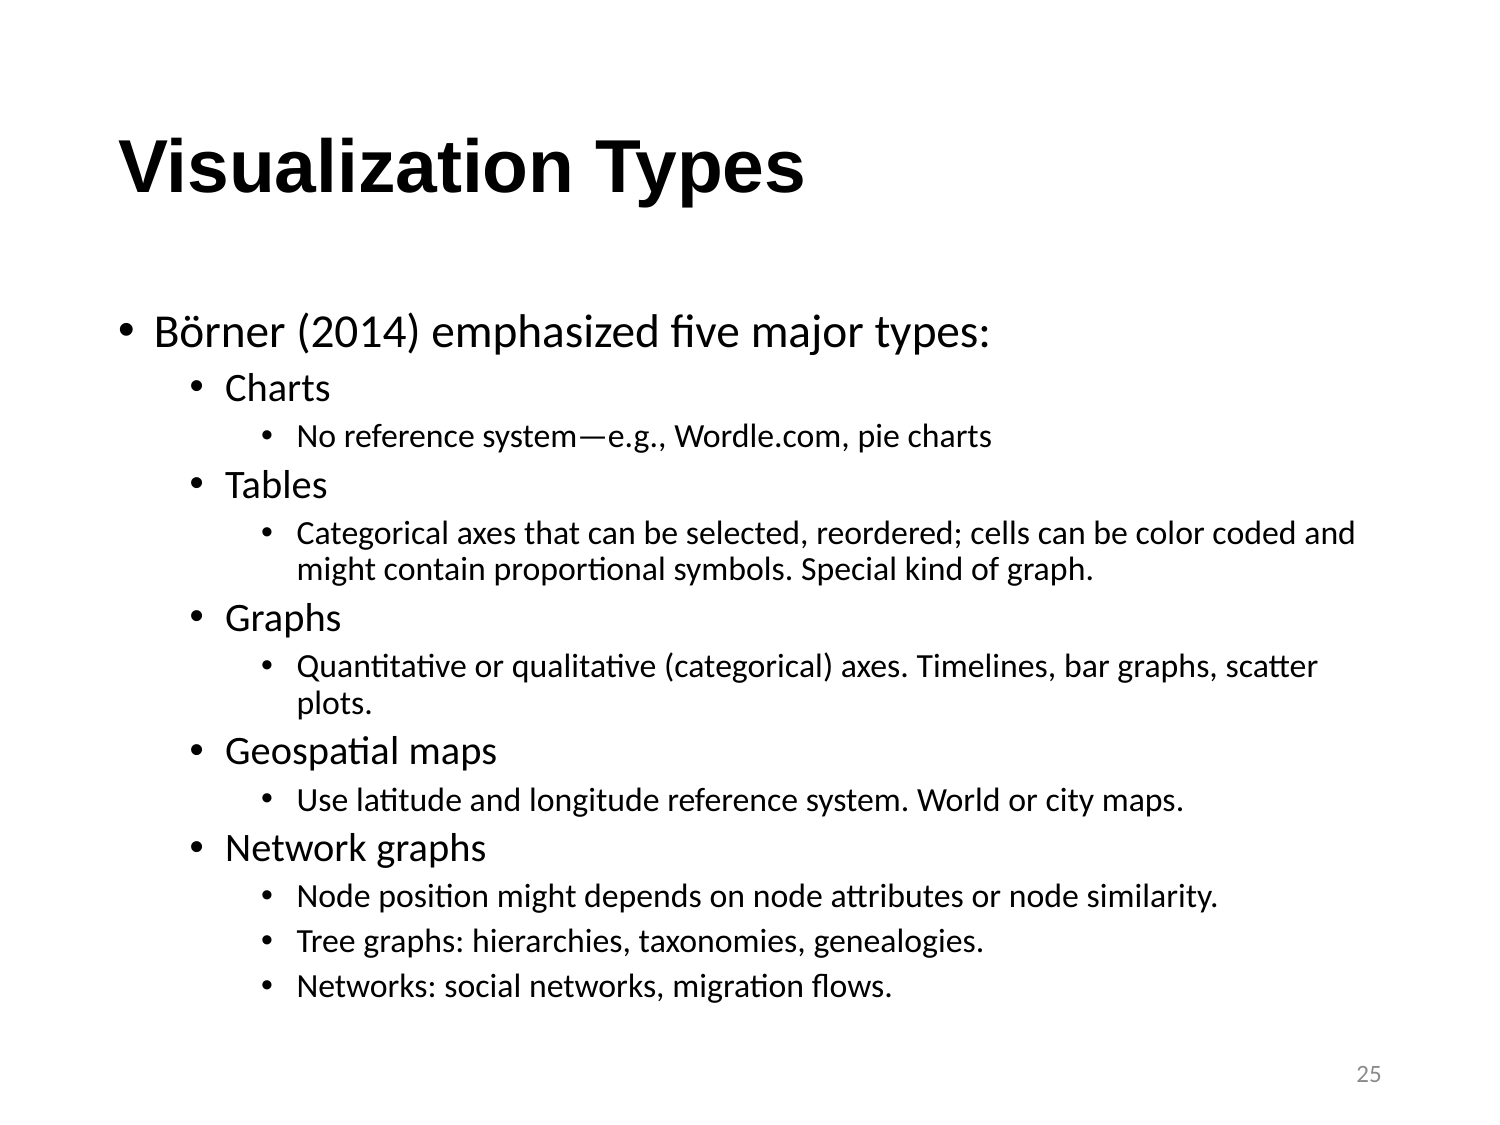

# Visualization Types
Börner (2014) emphasized five major types:
Charts
No reference system—e.g., Wordle.com, pie charts
Tables
Categorical axes that can be selected, reordered; cells can be color coded and might contain proportional symbols. Special kind of graph.
Graphs
Quantitative or qualitative (categorical) axes. Timelines, bar graphs, scatter plots.
Geospatial maps
Use latitude and longitude reference system. World or city maps.
Network graphs
Node position might depends on node attributes or node similarity.
Tree graphs: hierarchies, taxonomies, genealogies.
Networks: social networks, migration flows.
25